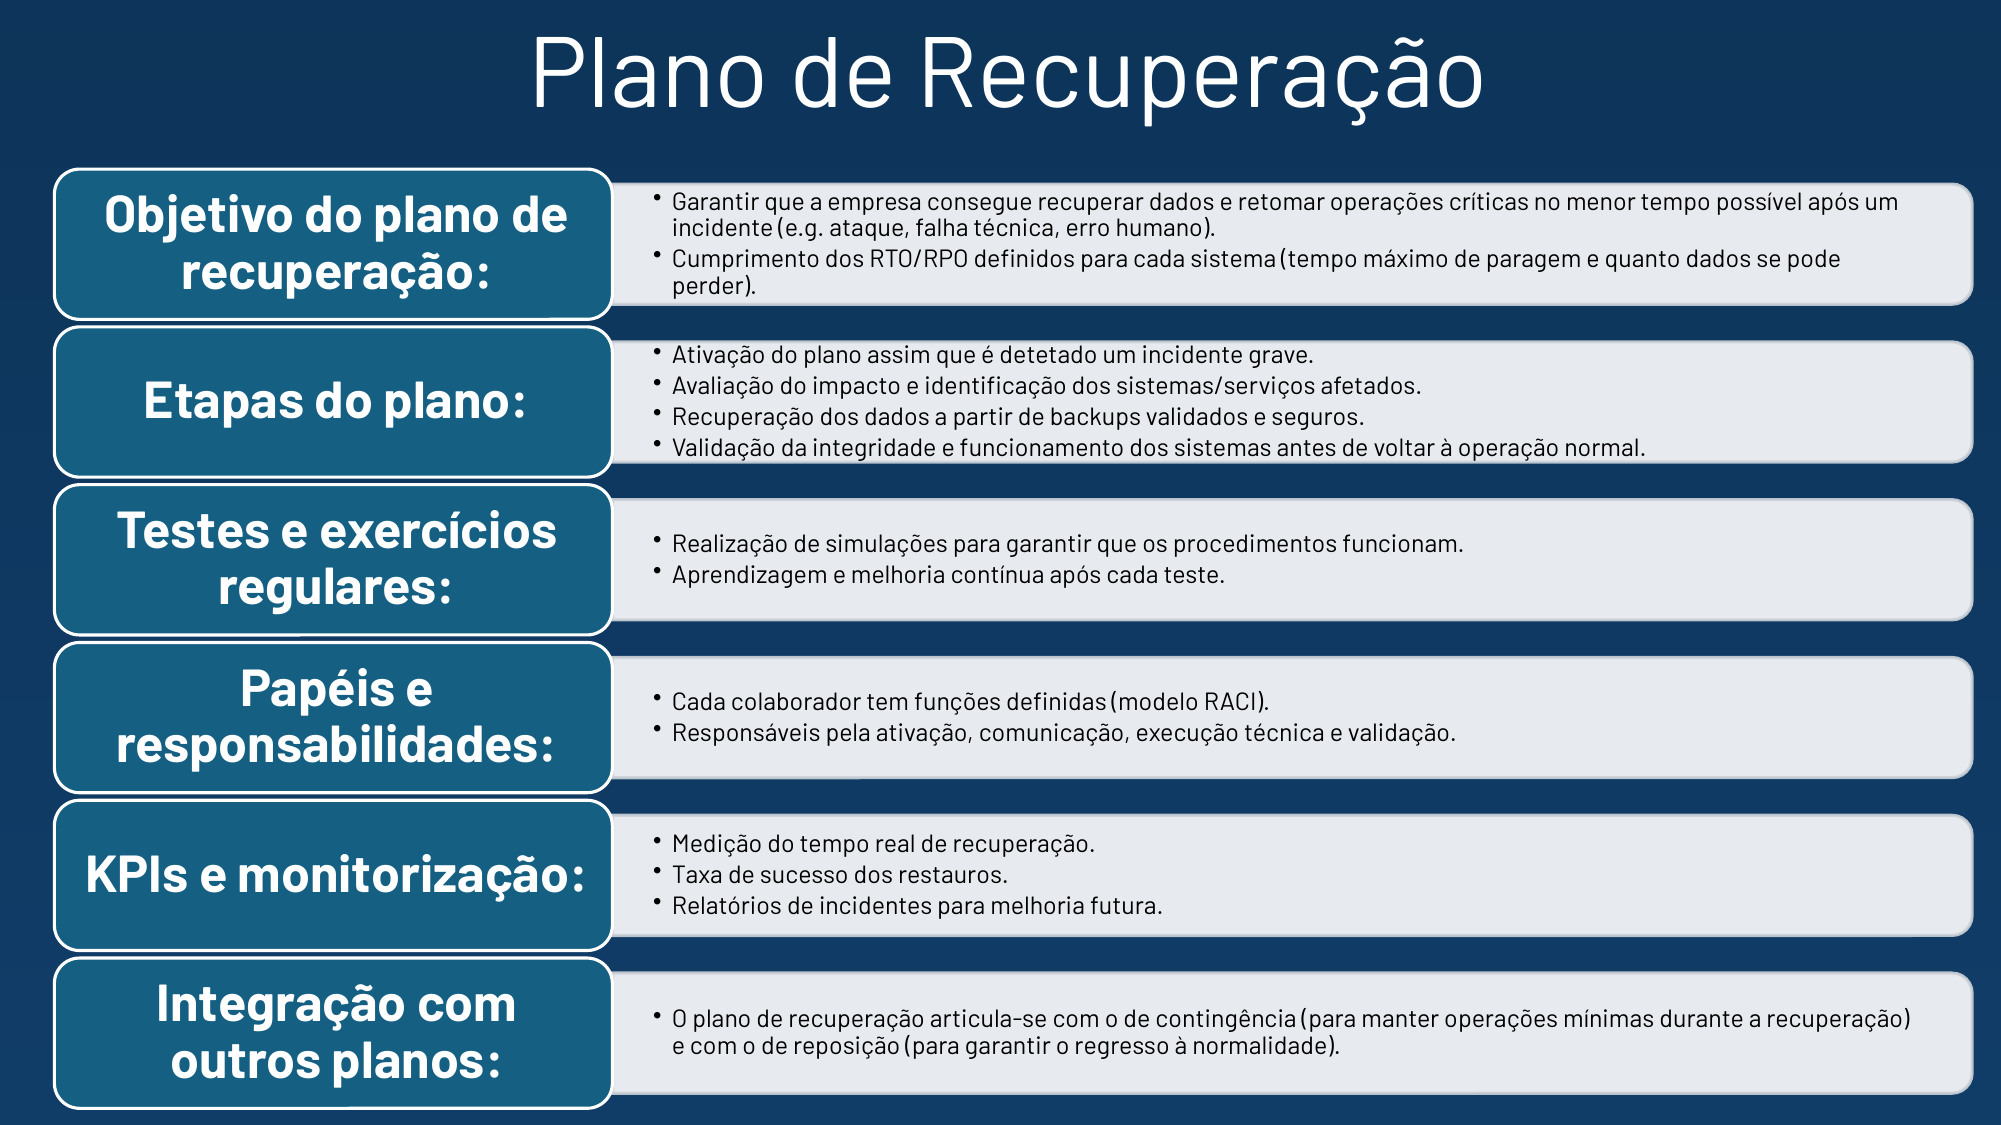

Plano de Recuperação

Garantir que a empresa consegue recuperar dados e retomar operações críticas no menor tempo possível após um incidente (e.g. ataque, falha técnica, erro humano).
Cumprimento dos RTO/RPO definidos para cada sistema (tempo máximo de paragem e quanto dados se pode perder).
Objetivo do plano de recuperação:
Ativação do plano assim que é detetado um incidente grave.
Avaliação do impacto e identificação dos sistemas/serviços afetados.
Recuperação dos dados a partir de backups validados e seguros.
Validação da integridade e funcionamento dos sistemas antes de voltar à operação normal.
Etapas do plano:
Realização de simulações para garantir que os procedimentos funcionam.
Aprendizagem e melhoria contínua após cada teste.
Testes e exercícios regulares:
Cada colaborador tem funções definidas (modelo RACI).
Responsáveis pela ativação, comunicação, execução técnica e validação.
Papéis e responsabilidades:
Medição do tempo real de recuperação.
Taxa de sucesso dos restauros.
Relatórios de incidentes para melhoria futura.
KPIs e monitorização:
O plano de recuperação articula-se com o de contingência (para manter operações mínimas durante a recuperação) e com o de reposição (para garantir o regresso à normalidade).
Integração com outros planos: